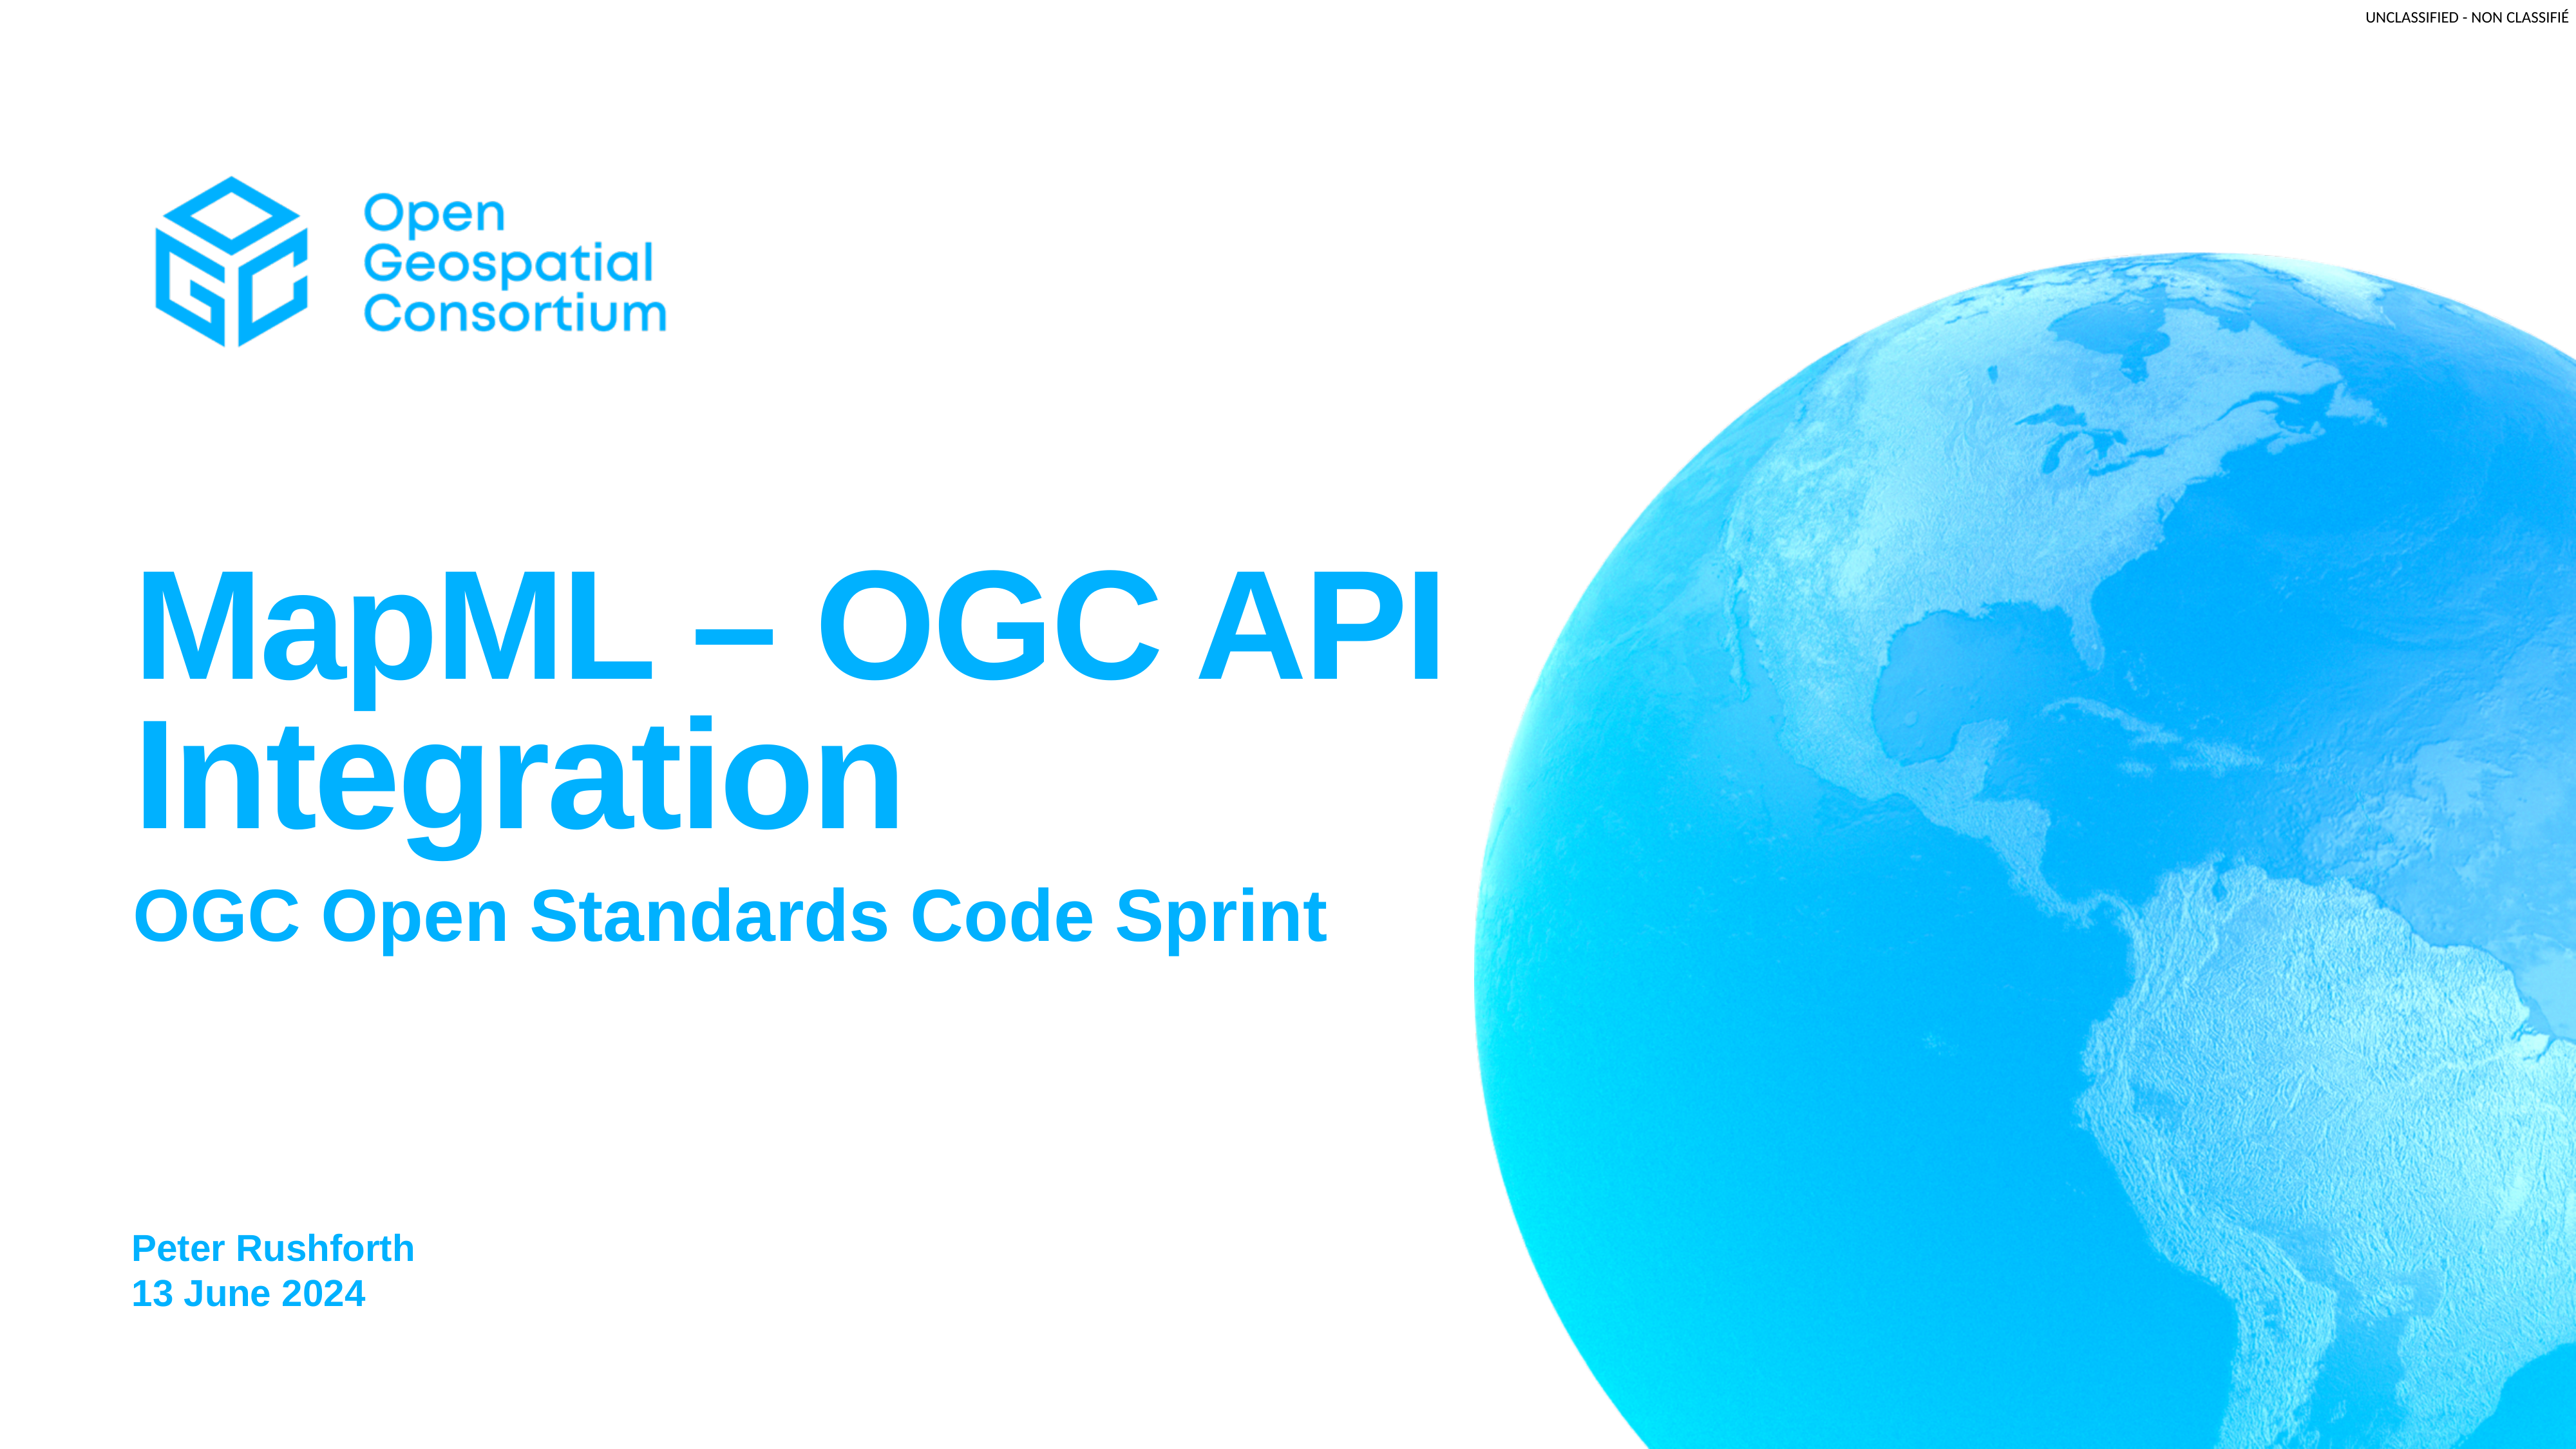

# MapML – OGC API Integration
OGC Open Standards Code Sprint
Peter Rushforth
13 June 2024